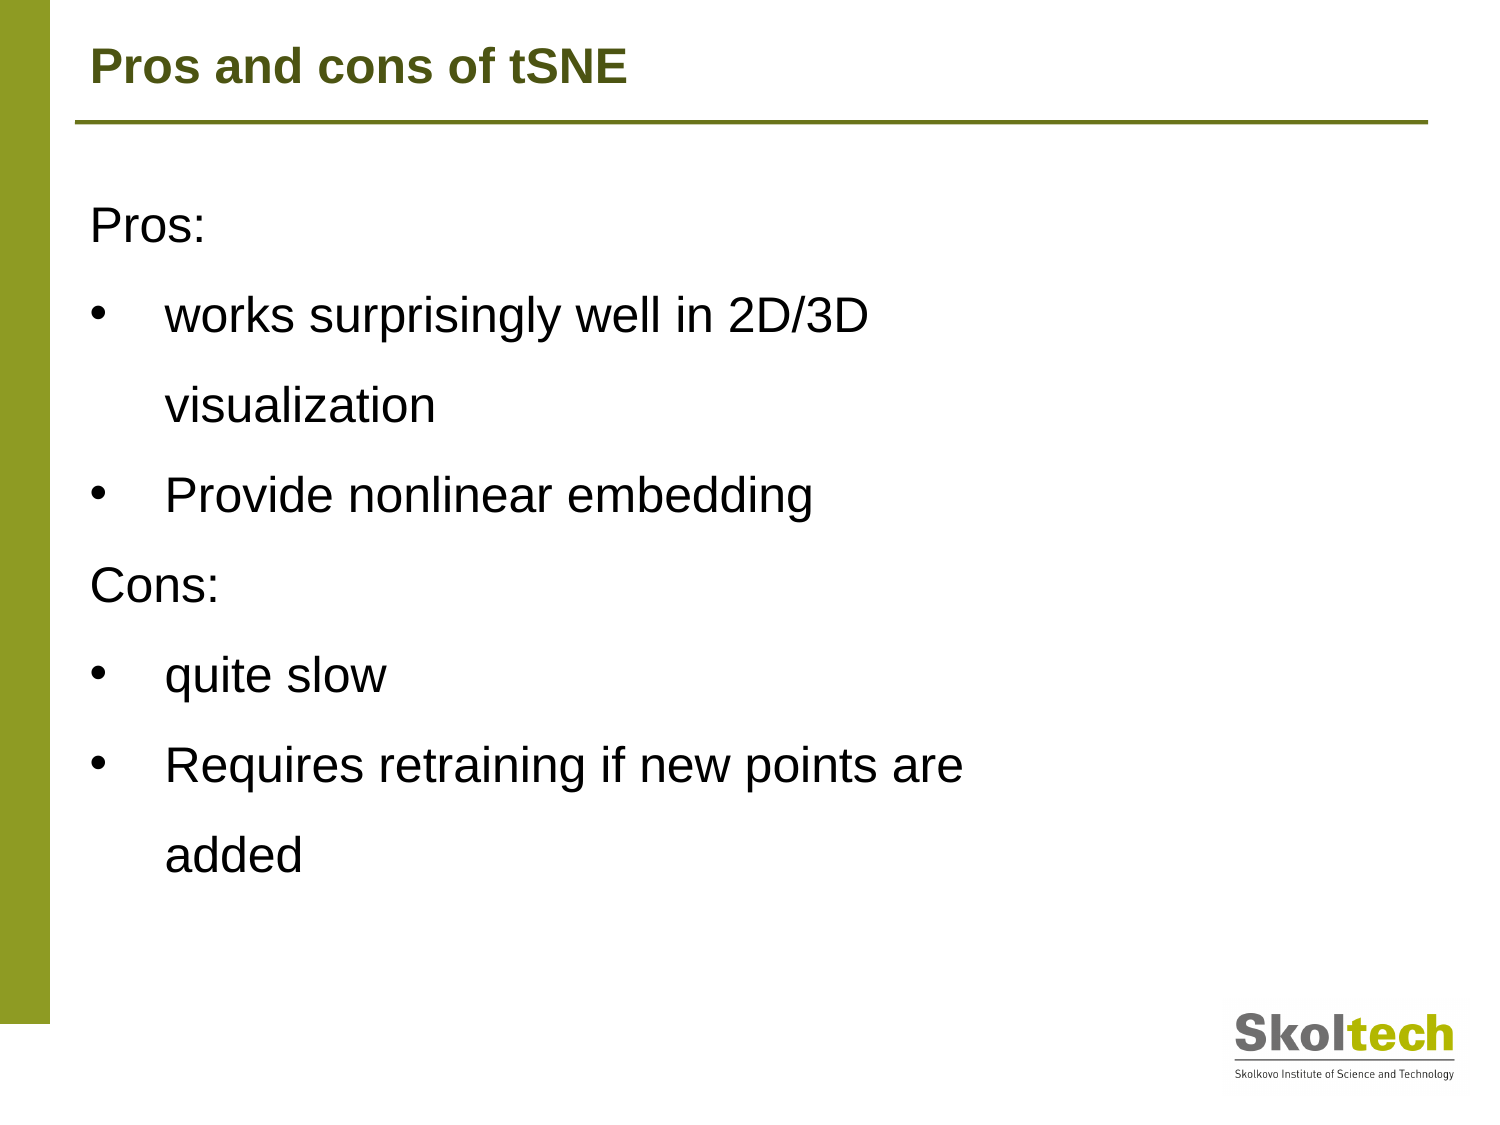

Pros and cons of tSNE
Pros:
works surprisingly well in 2D/3D visualization
Provide nonlinear embedding
Cons:
quite slow
Requires retraining if new points are added